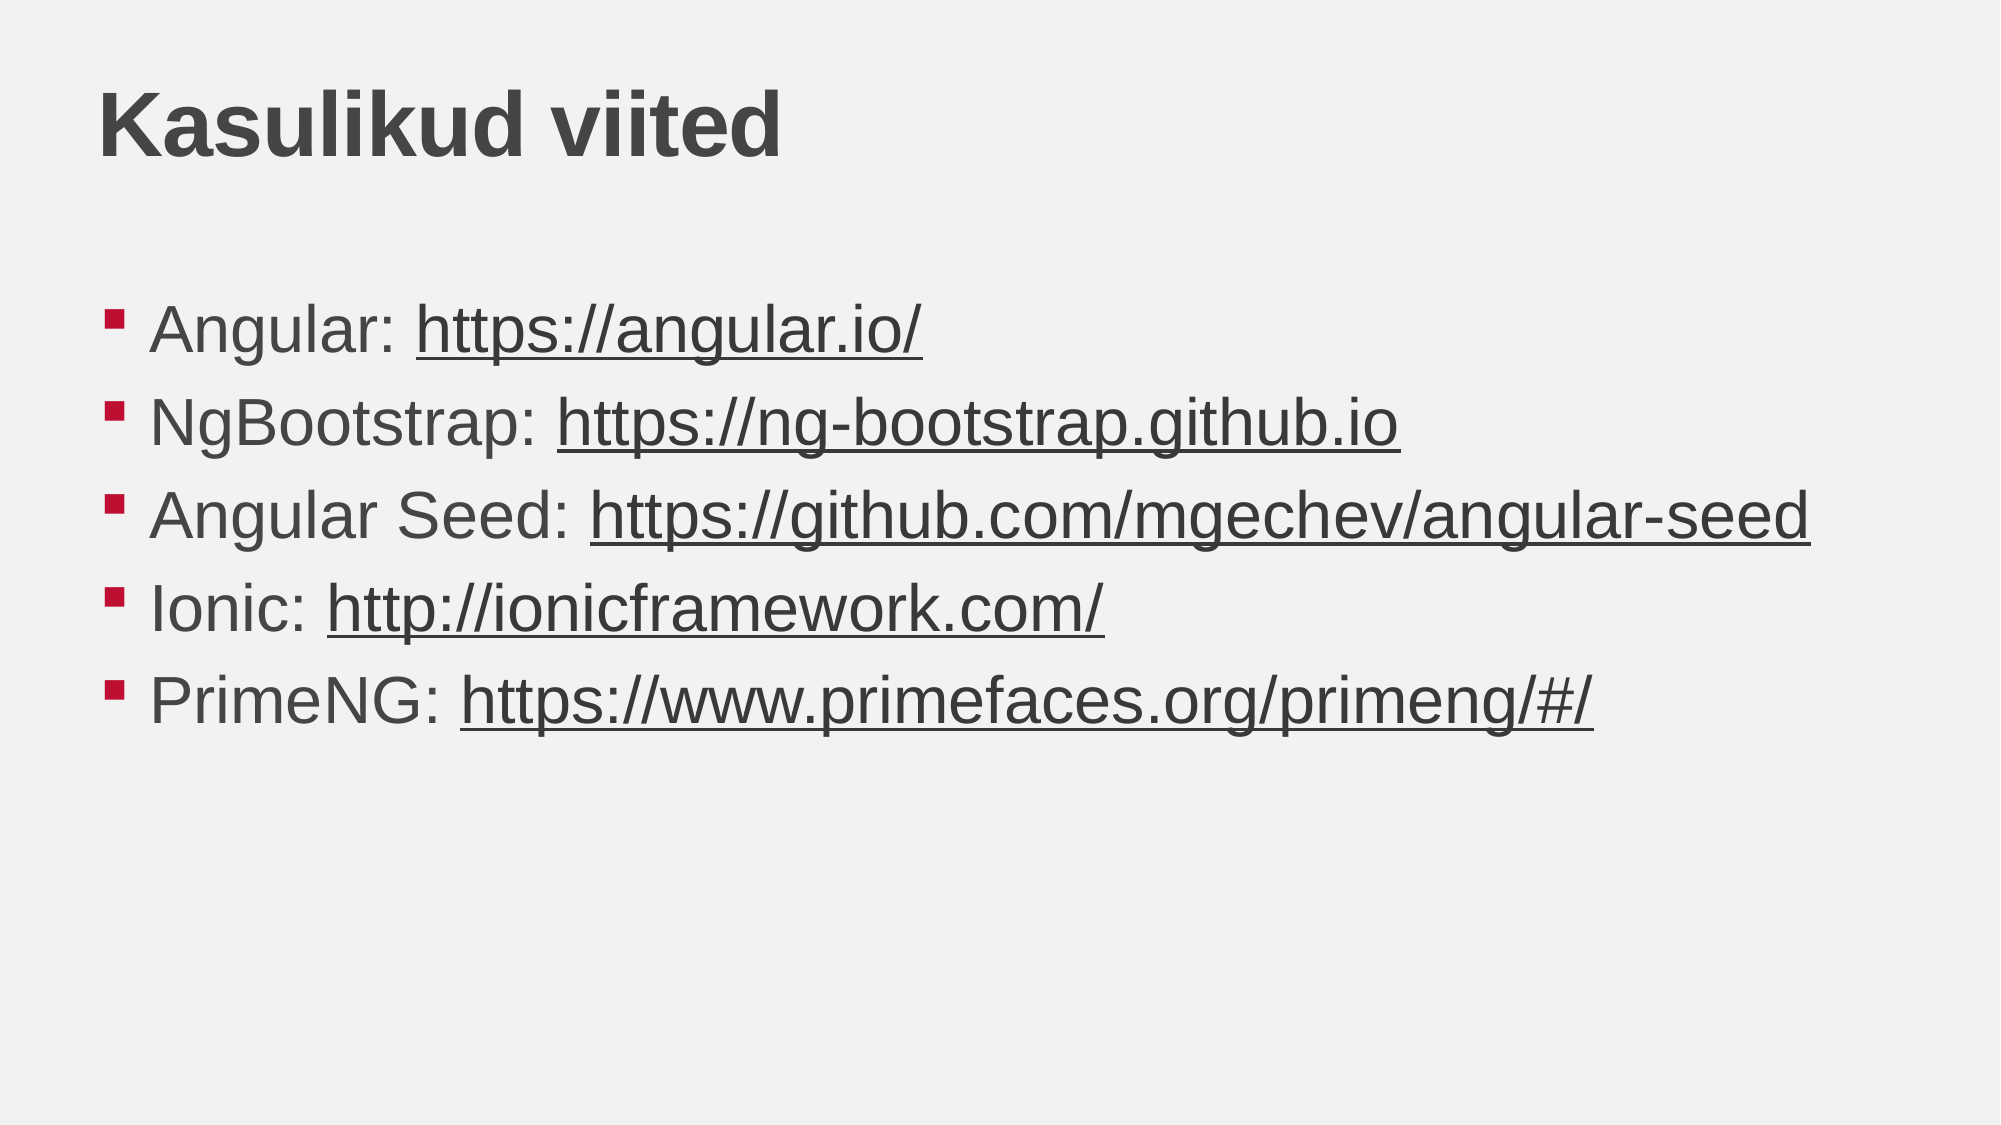

Kasulikud viited
Angular: https://angular.io/
NgBootstrap: https://ng-bootstrap.github.io
Angular Seed: https://github.com/mgechev/angular-seed
Ionic: http://ionicframework.com/
PrimeNG: https://www.primefaces.org/primeng/#/